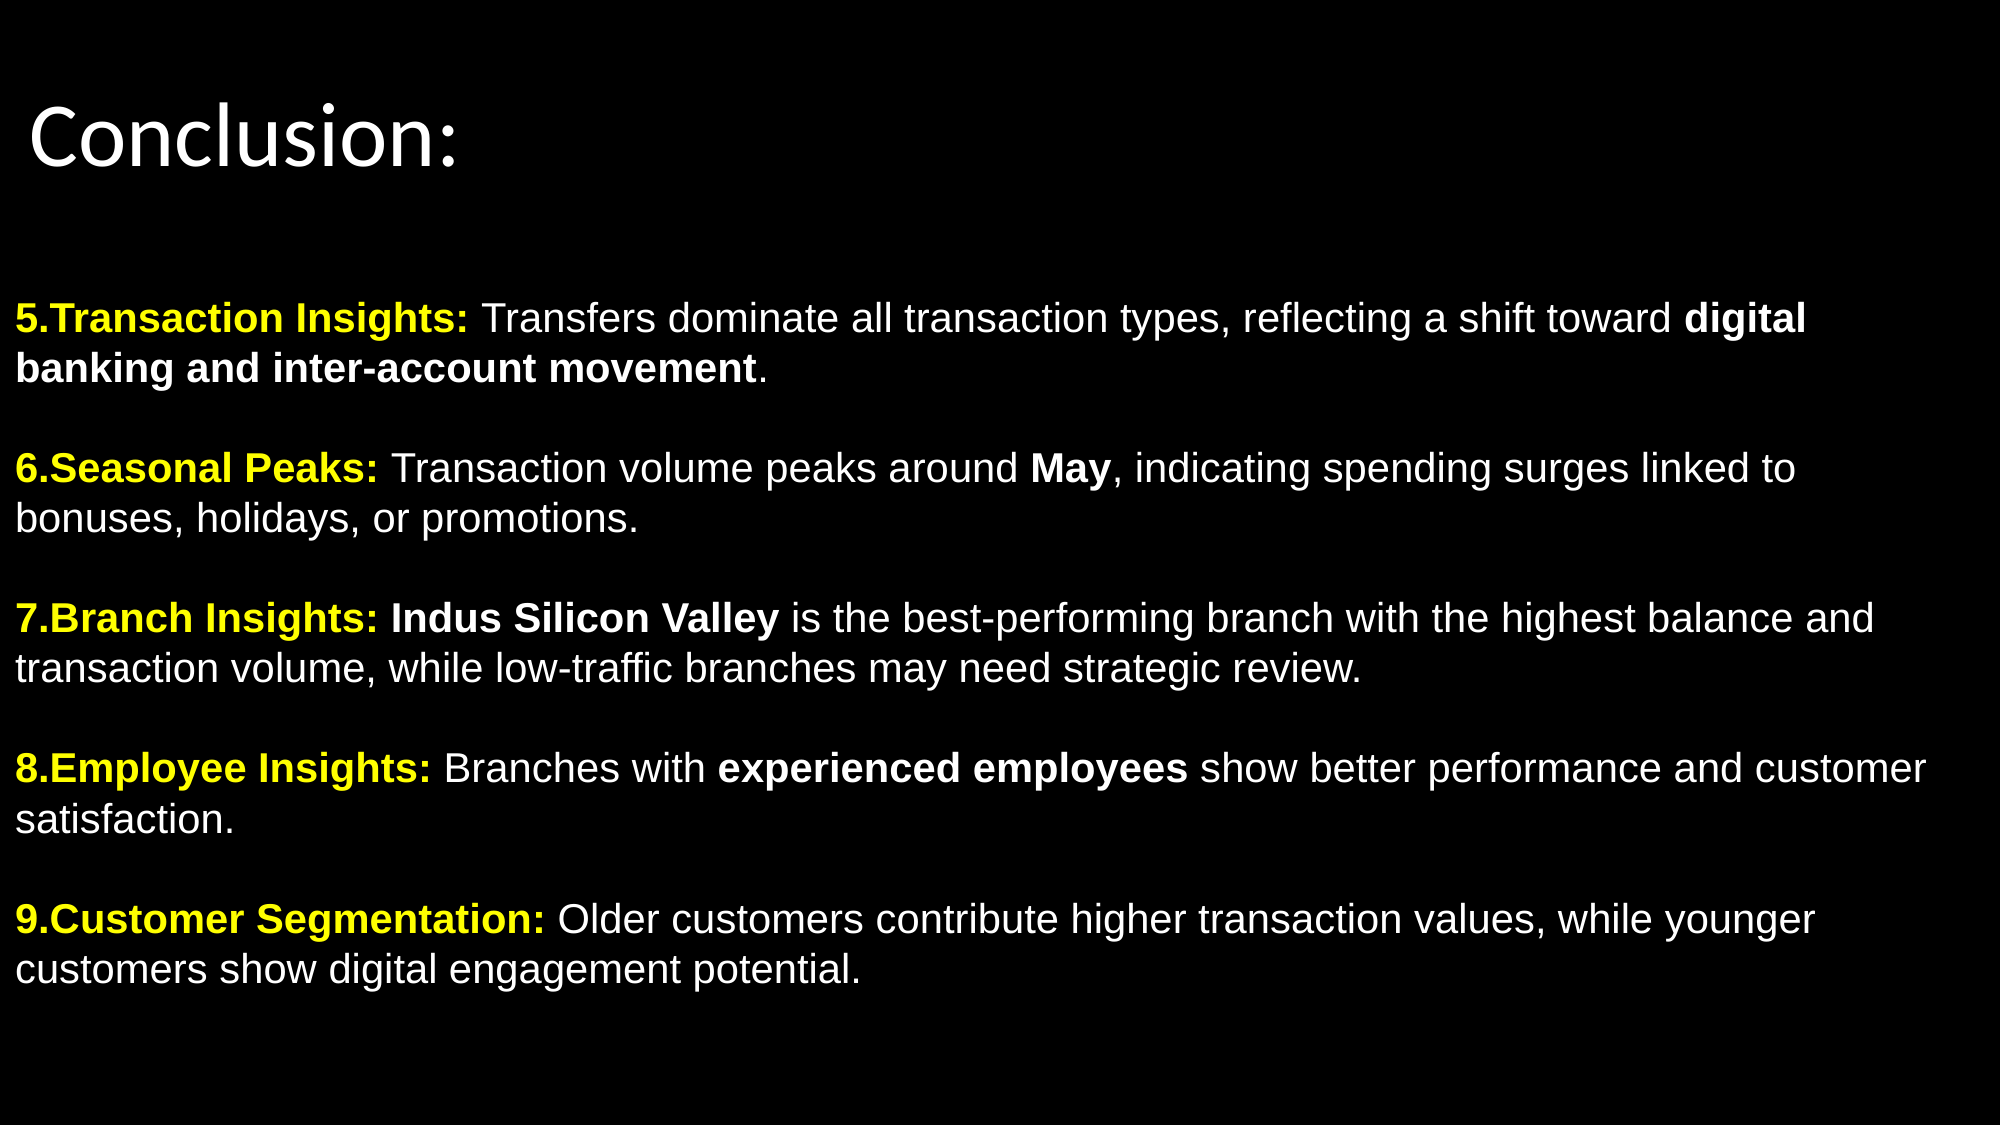

# Conclusion:
5.Transaction Insights: Transfers dominate all transaction types, reflecting a shift toward digital banking and inter-account movement.

6.Seasonal Peaks: Transaction volume peaks around May, indicating spending surges linked to bonuses, holidays, or promotions.

7.Branch Insights: Indus Silicon Valley is the best-performing branch with the highest balance and transaction volume, while low-traffic branches may need strategic review.

8.Employee Insights: Branches with experienced employees show better performance and customer satisfaction.

9.Customer Segmentation: Older customers contribute higher transaction values, while younger customers show digital engagement potential.